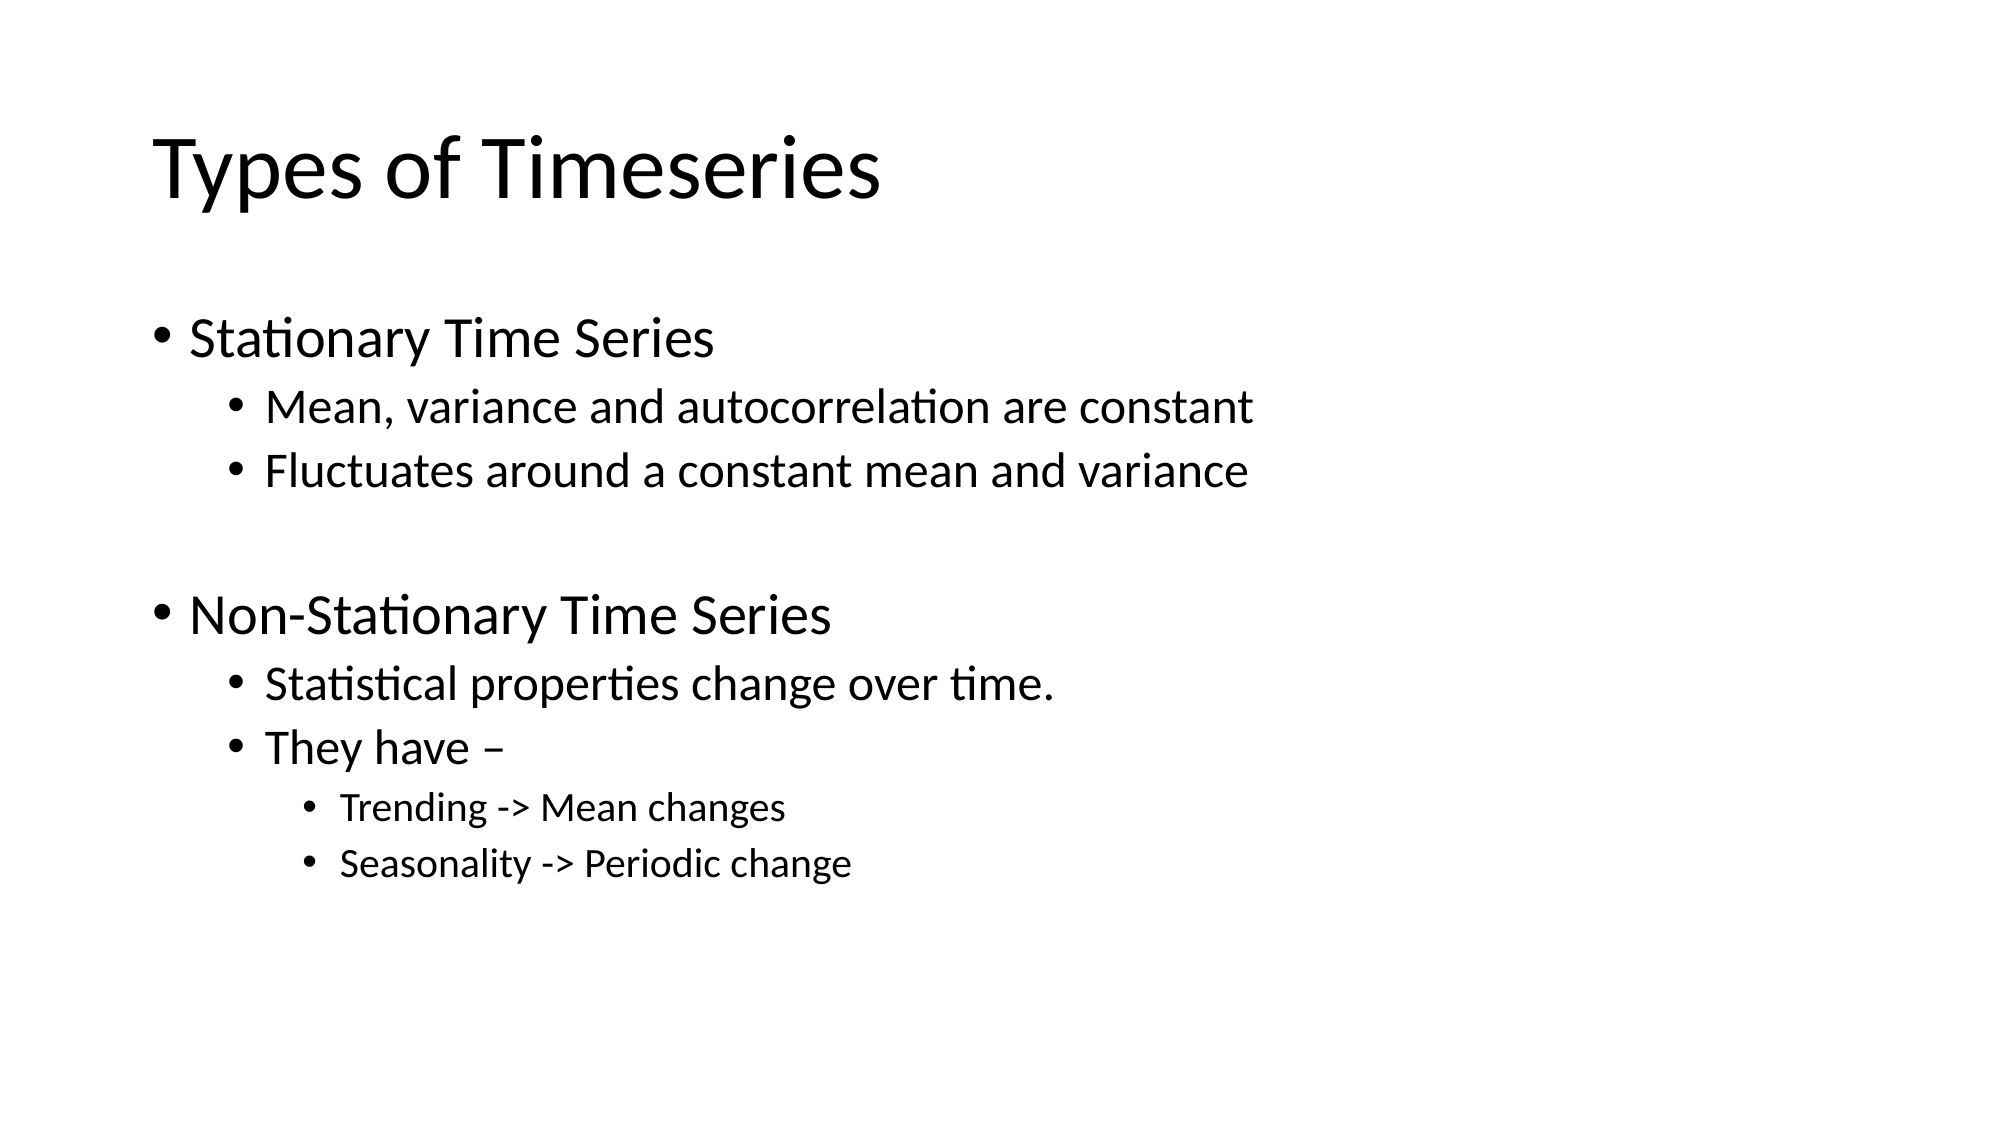

# Types of Timeseries
Stationary Time Series
Mean, variance and autocorrelation are constant
Fluctuates around a constant mean and variance

Non-Stationary Time Series
Statistical properties change over time.
They have –
Trending -> Mean changes
Seasonality -> Periodic change